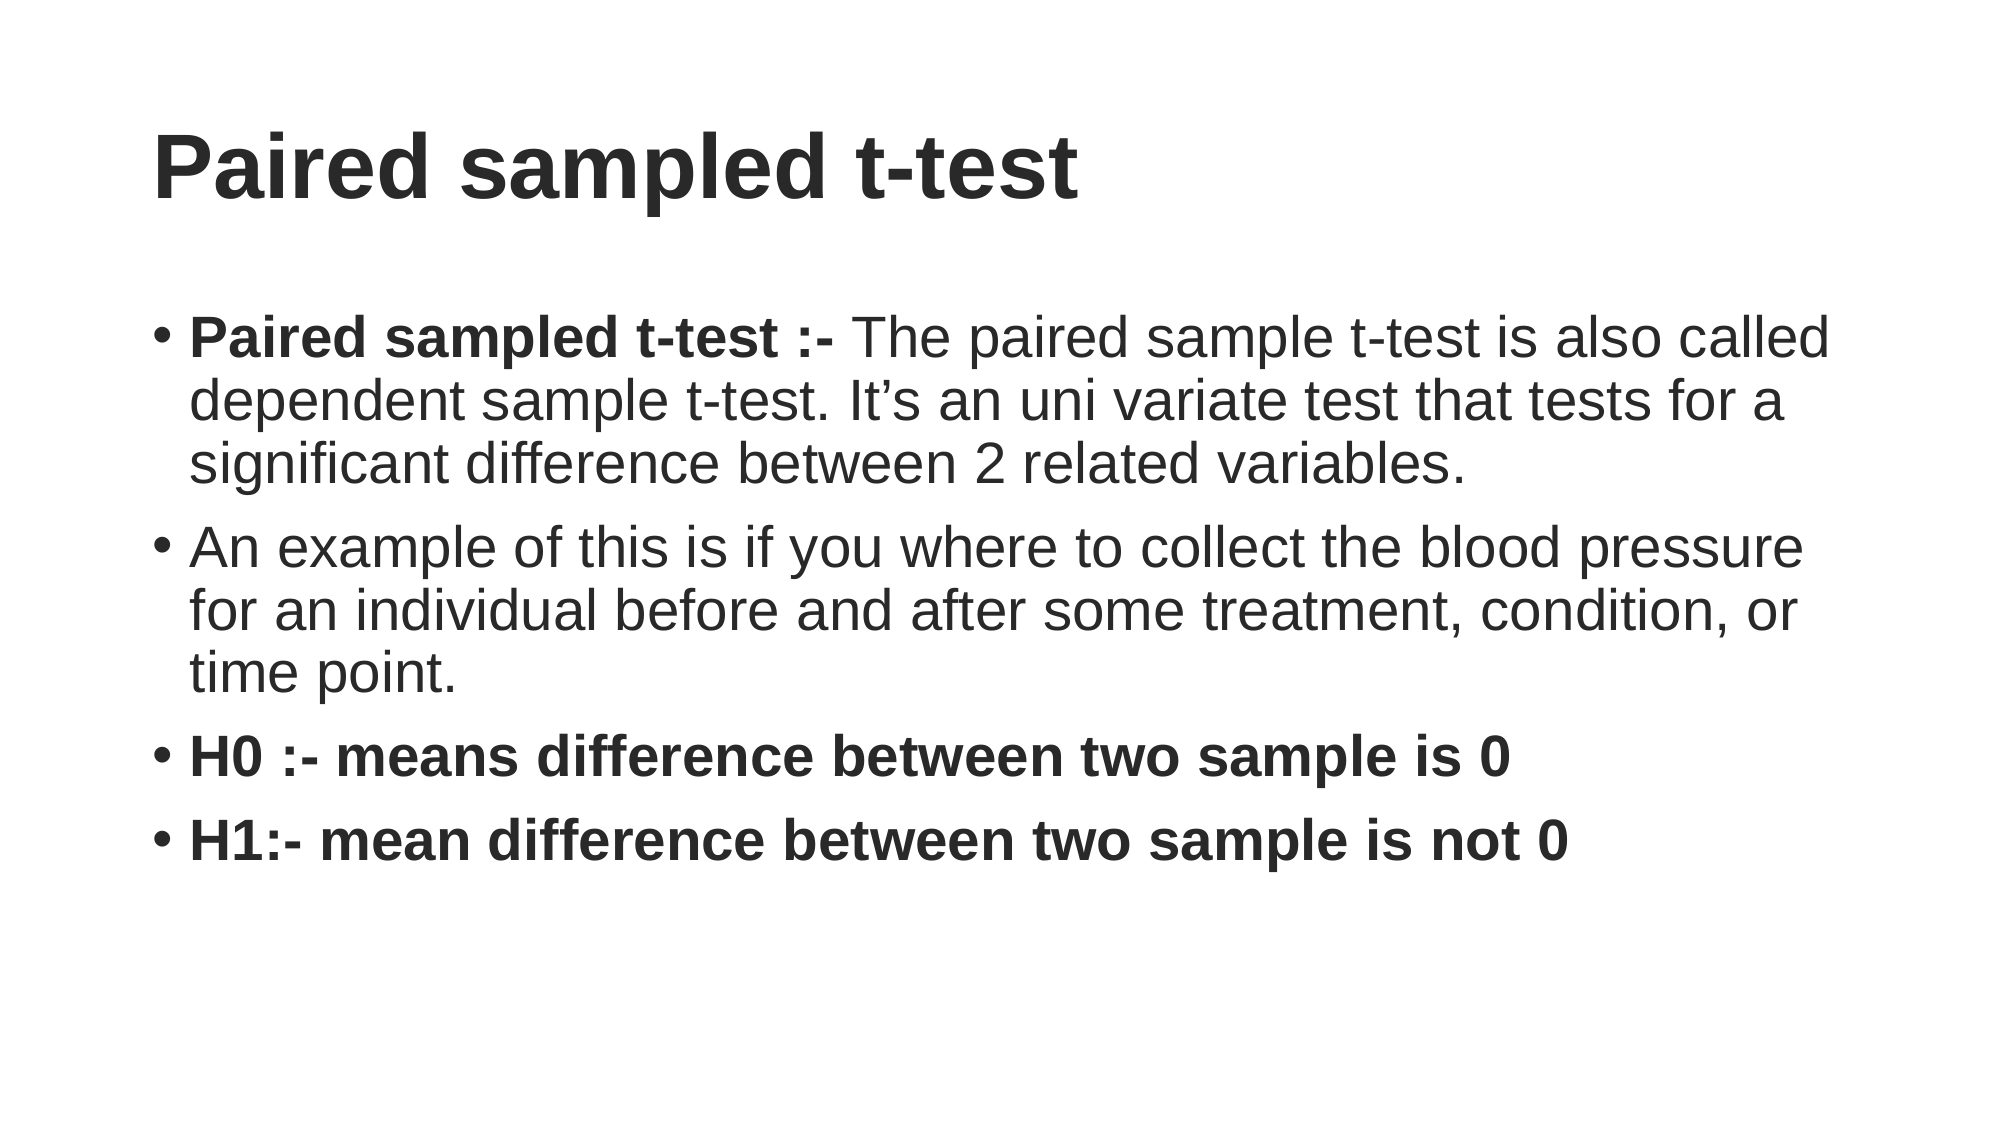

# Paired sampled t-test
Paired sampled t-test :- The paired sample t-test is also called dependent sample t-test. It’s an uni variate test that tests for a significant difference between 2 related variables.
An example of this is if you where to collect the blood pressure for an individual before and after some treatment, condition, or time point.
H0 :- means difference between two sample is 0
H1:- mean difference between two sample is not 0